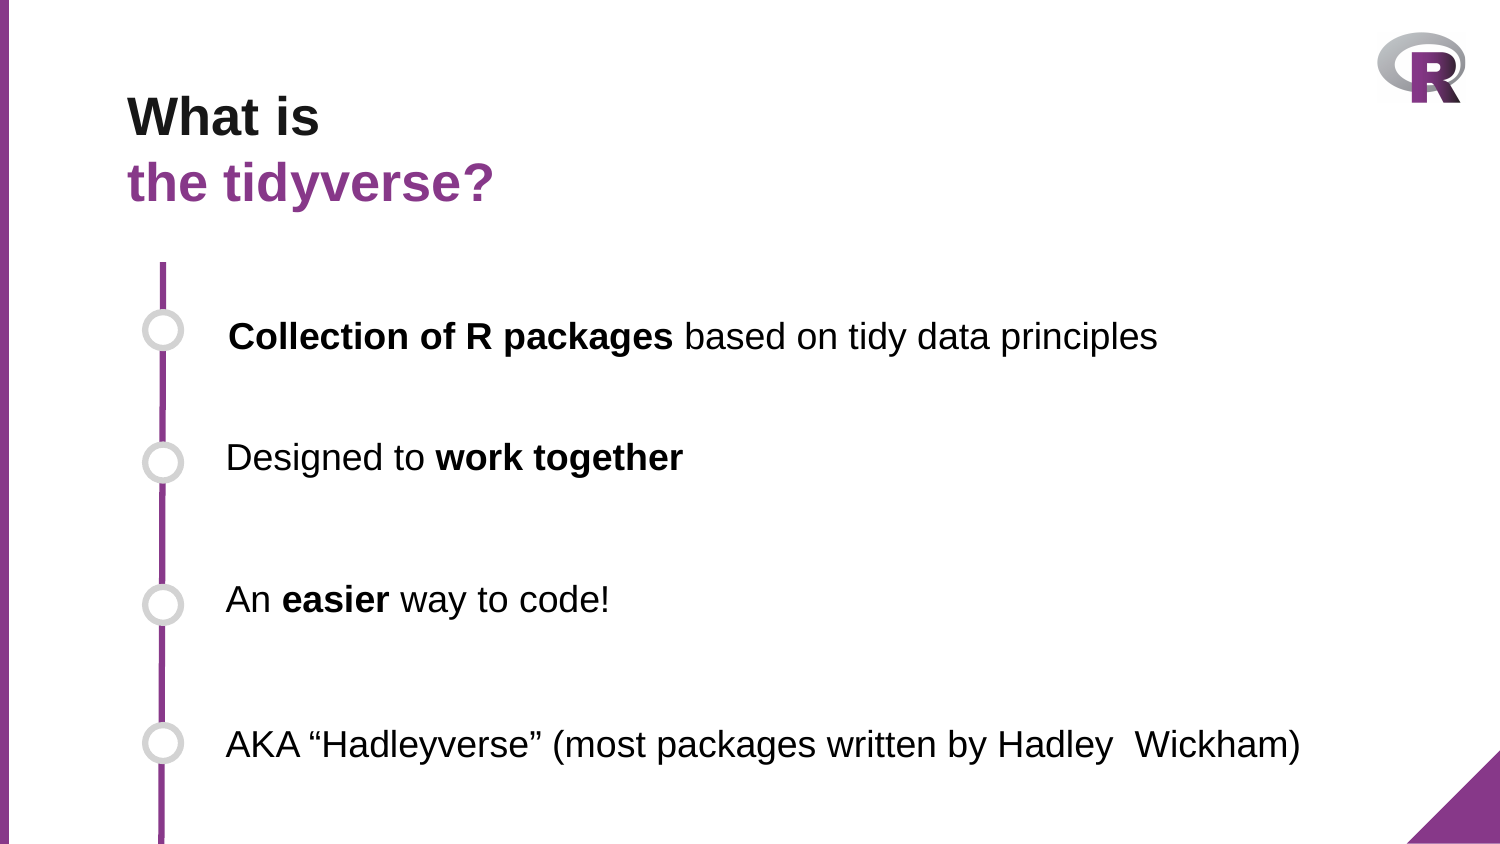

# What is
the tidyverse?
Collection of R packages based on tidy data principles

Designed to work together

An easier way to code!

AKA “Hadleyverse” (most packages written by Hadley  Wickham)